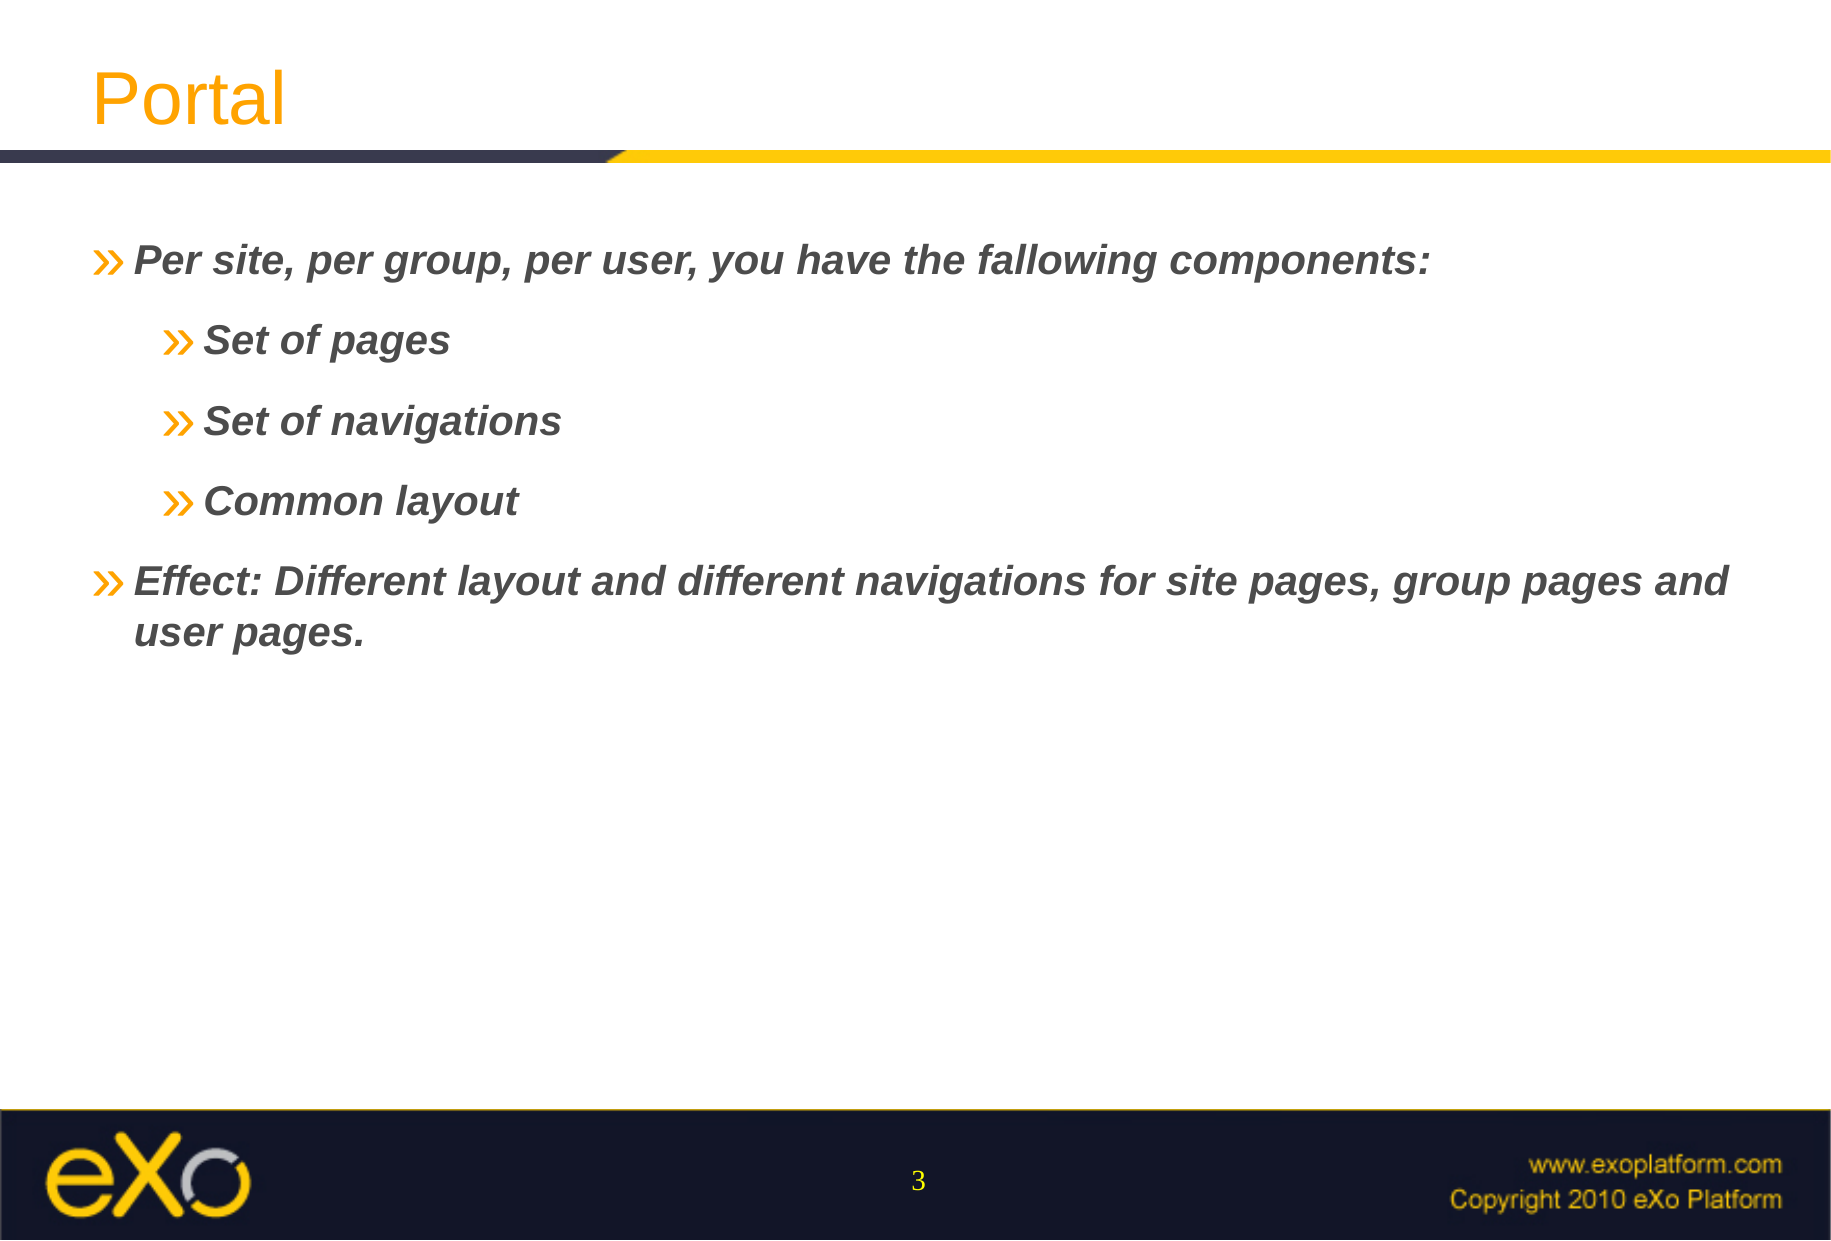

Portal
Per site, per group, per user, you have the fallowing components:
Set of pages
Set of navigations
Common layout
Effect: Different layout and different navigations for site pages, group pages and user pages.